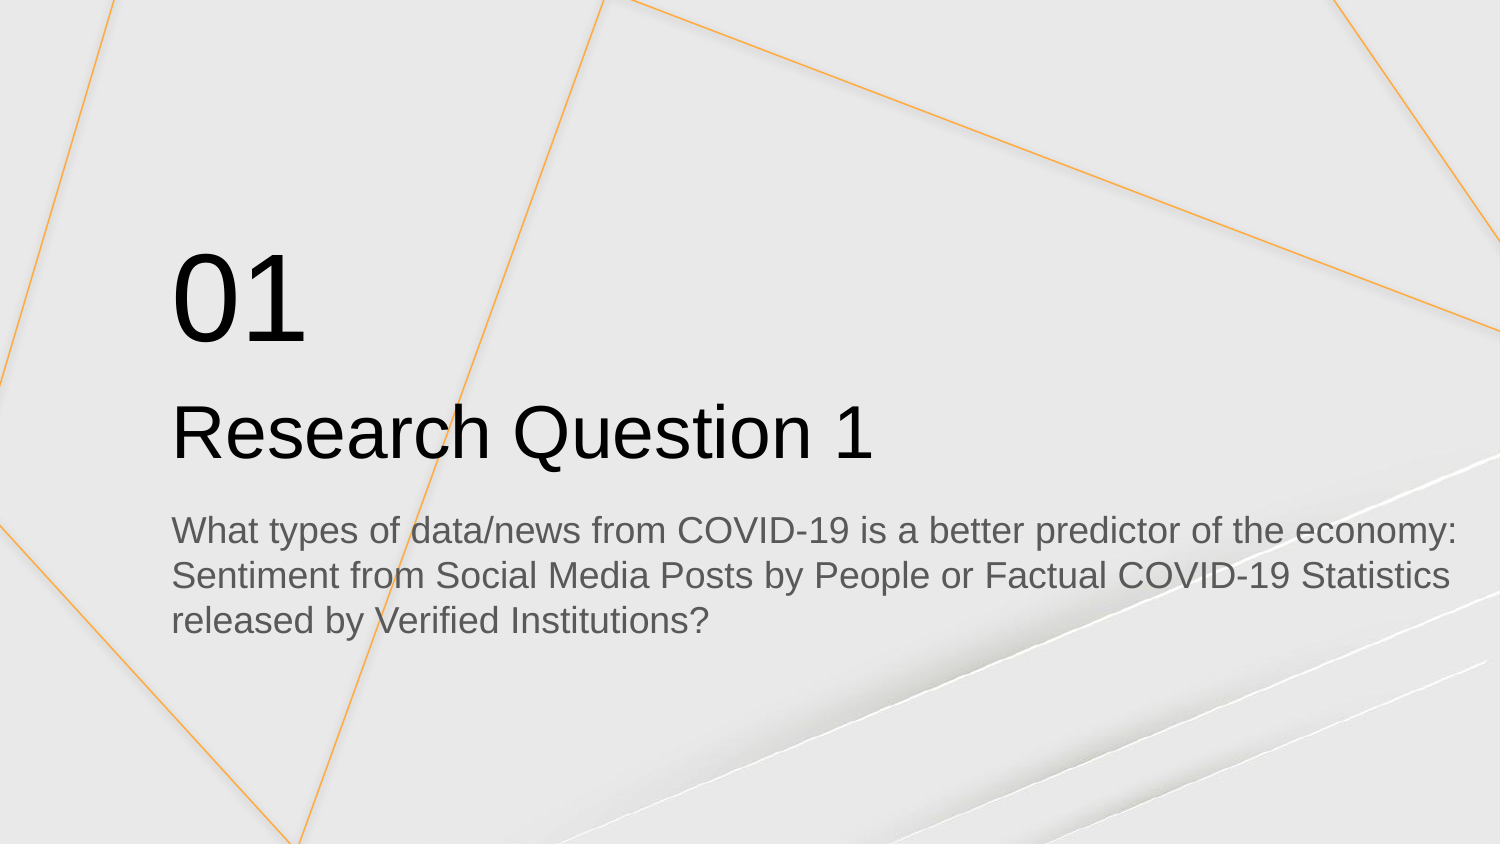

01
# Research Question 1
What types of data/news from COVID-19 is a better predictor of the economy: Sentiment from Social Media Posts by People or Factual COVID-19 Statistics released by Verified Institutions?